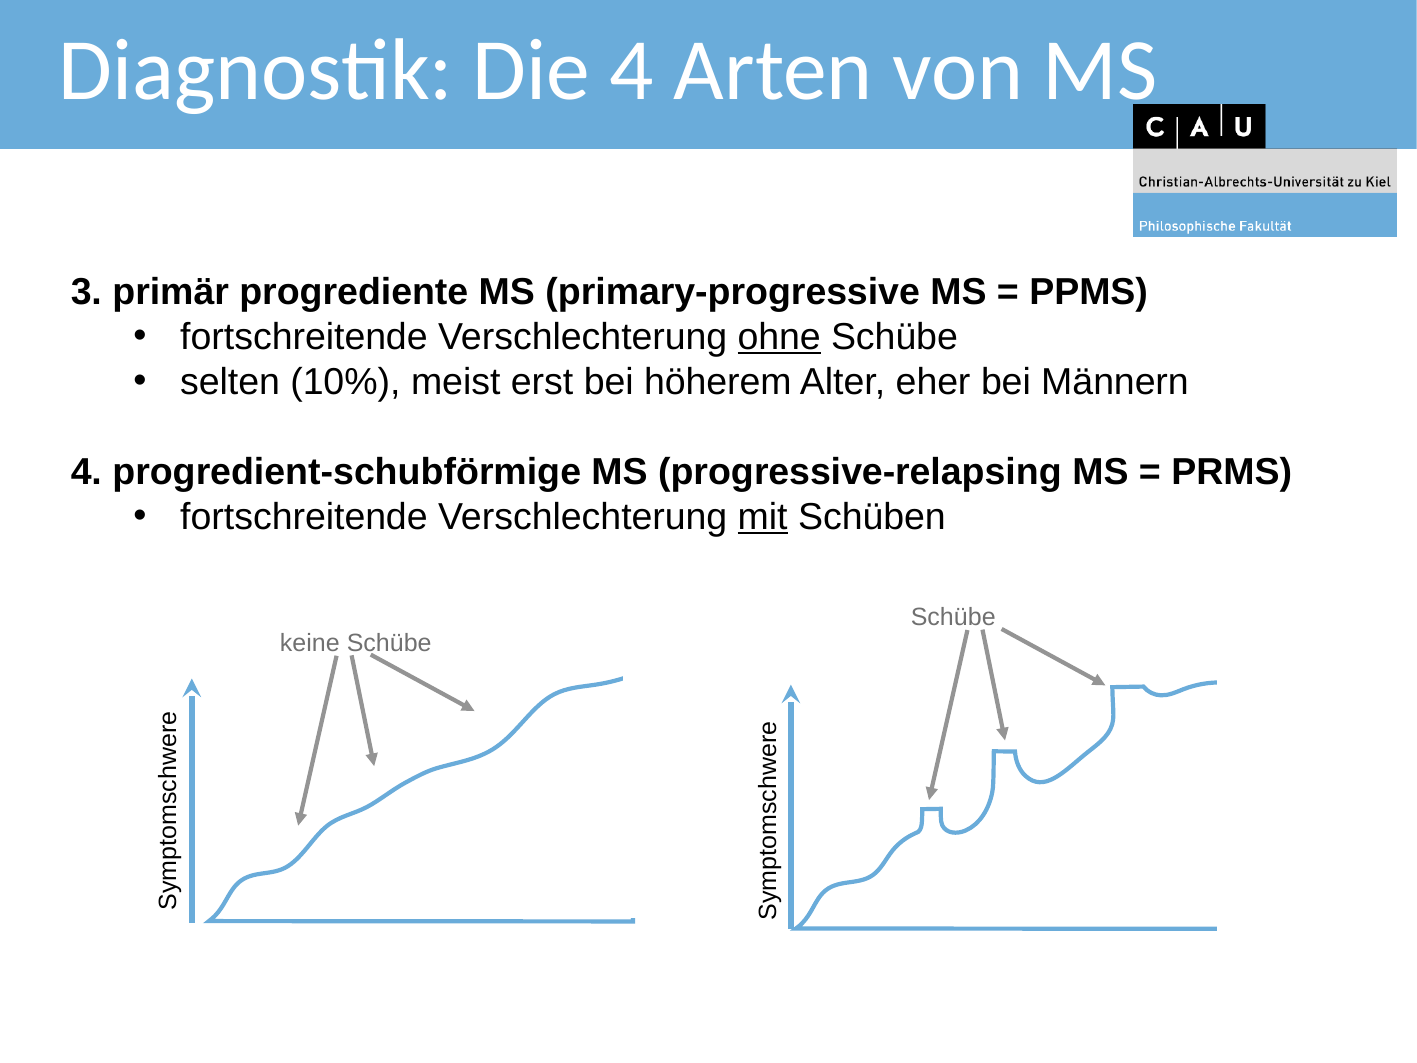

# Diagnostik: Die 4 Arten von MS
3. primär progrediente MS (primary-progressive MS = PPMS)
fortschreitende Verschlechterung ohne Schübe
selten (10%), meist erst bei höherem Alter, eher bei Männern

4. progredient-schubförmige MS (progressive-relapsing MS = PRMS)
fortschreitende Verschlechterung mit Schüben
Schübe
keine Schübe

Symptomschwere
Symptomschwere